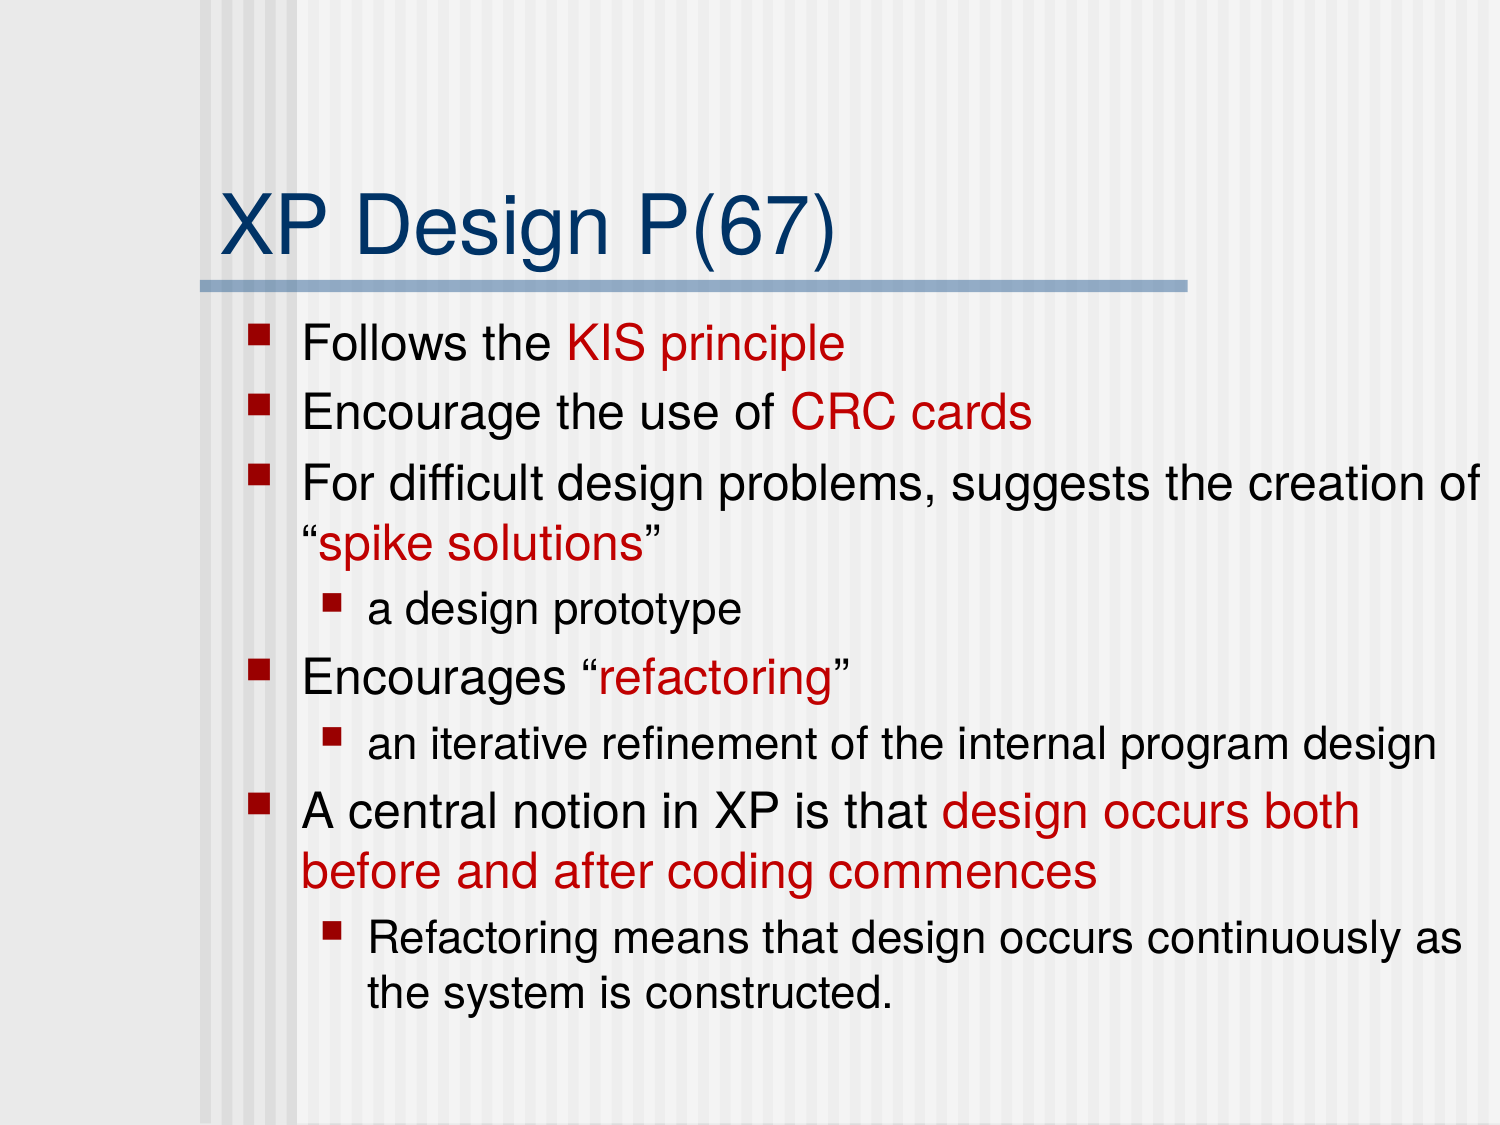

# XP Design P(67)
Follows the KIS principle
Encourage the use of CRC cards
For difficult design problems, suggests the creation of “spike solutions”
a design prototype
Encourages “refactoring”
an iterative refinement of the internal program design
A central notion in XP is that design occurs both before and after coding commences
Refactoring means that design occurs continuously as the system is constructed.